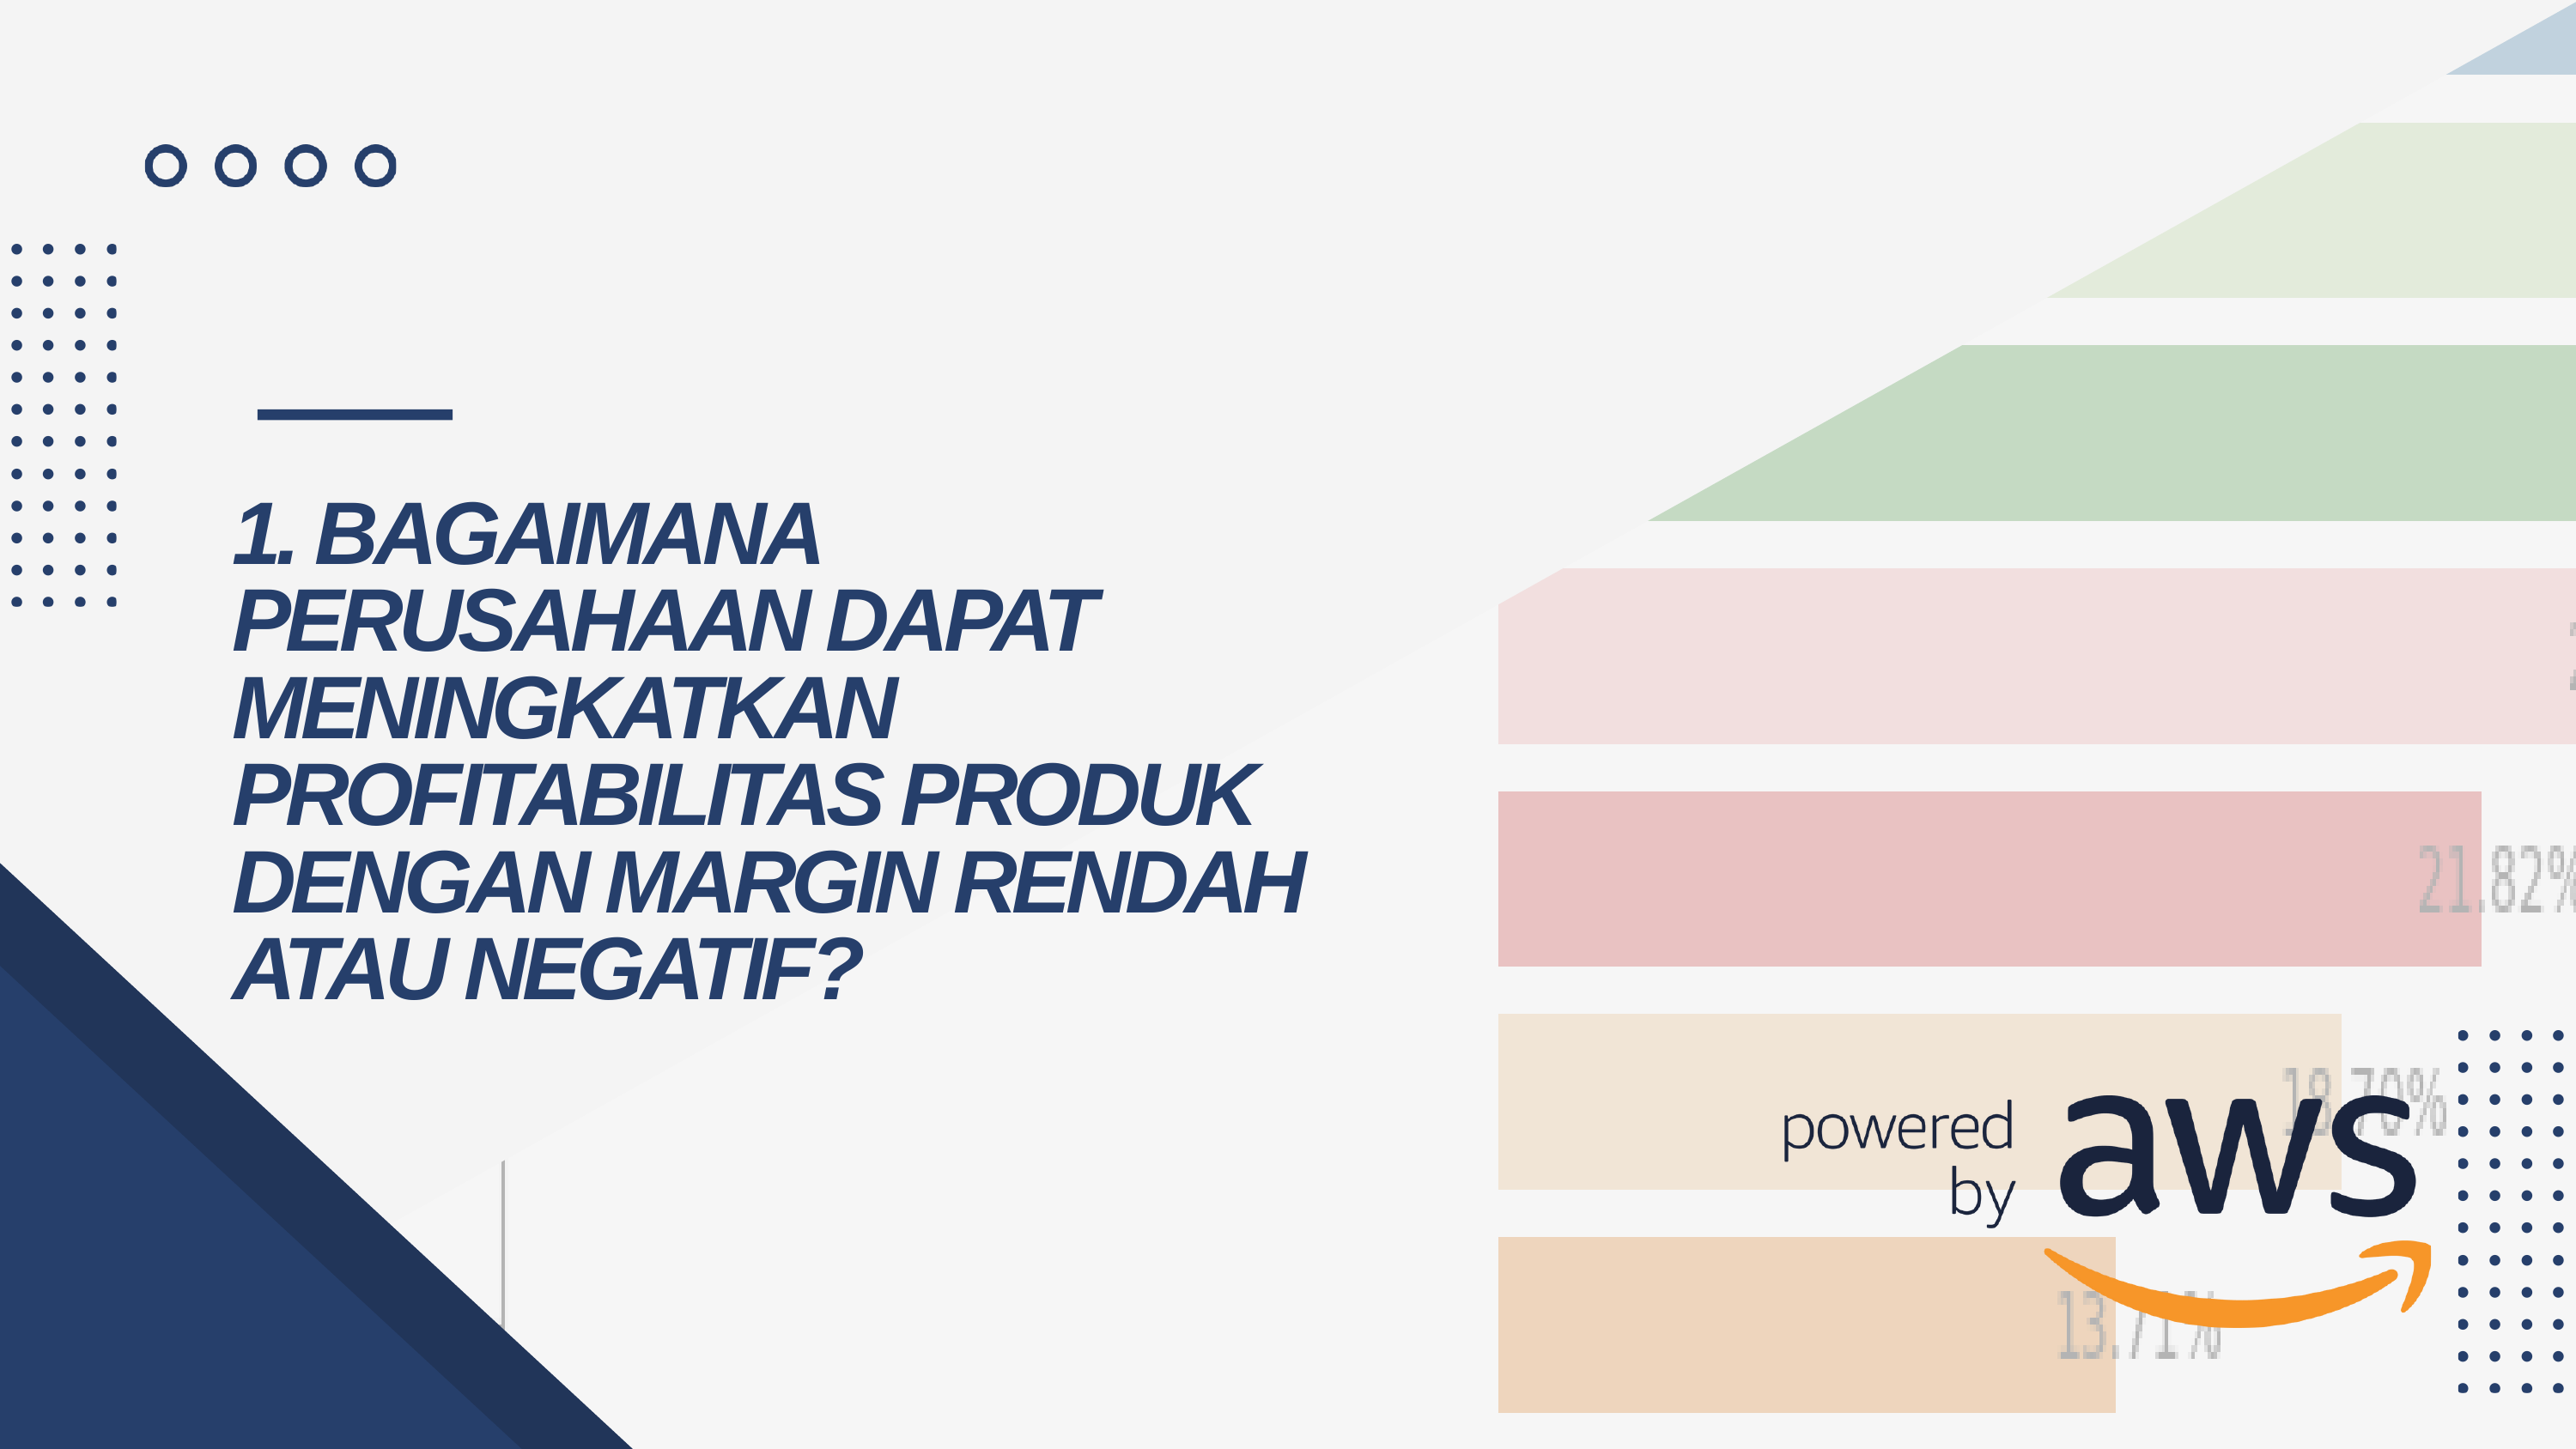

1. BAGAIMANA PERUSAHAAN DAPAT MENINGKATKAN PROFITABILITAS PRODUK DENGAN MARGIN RENDAH ATAU NEGATIF?